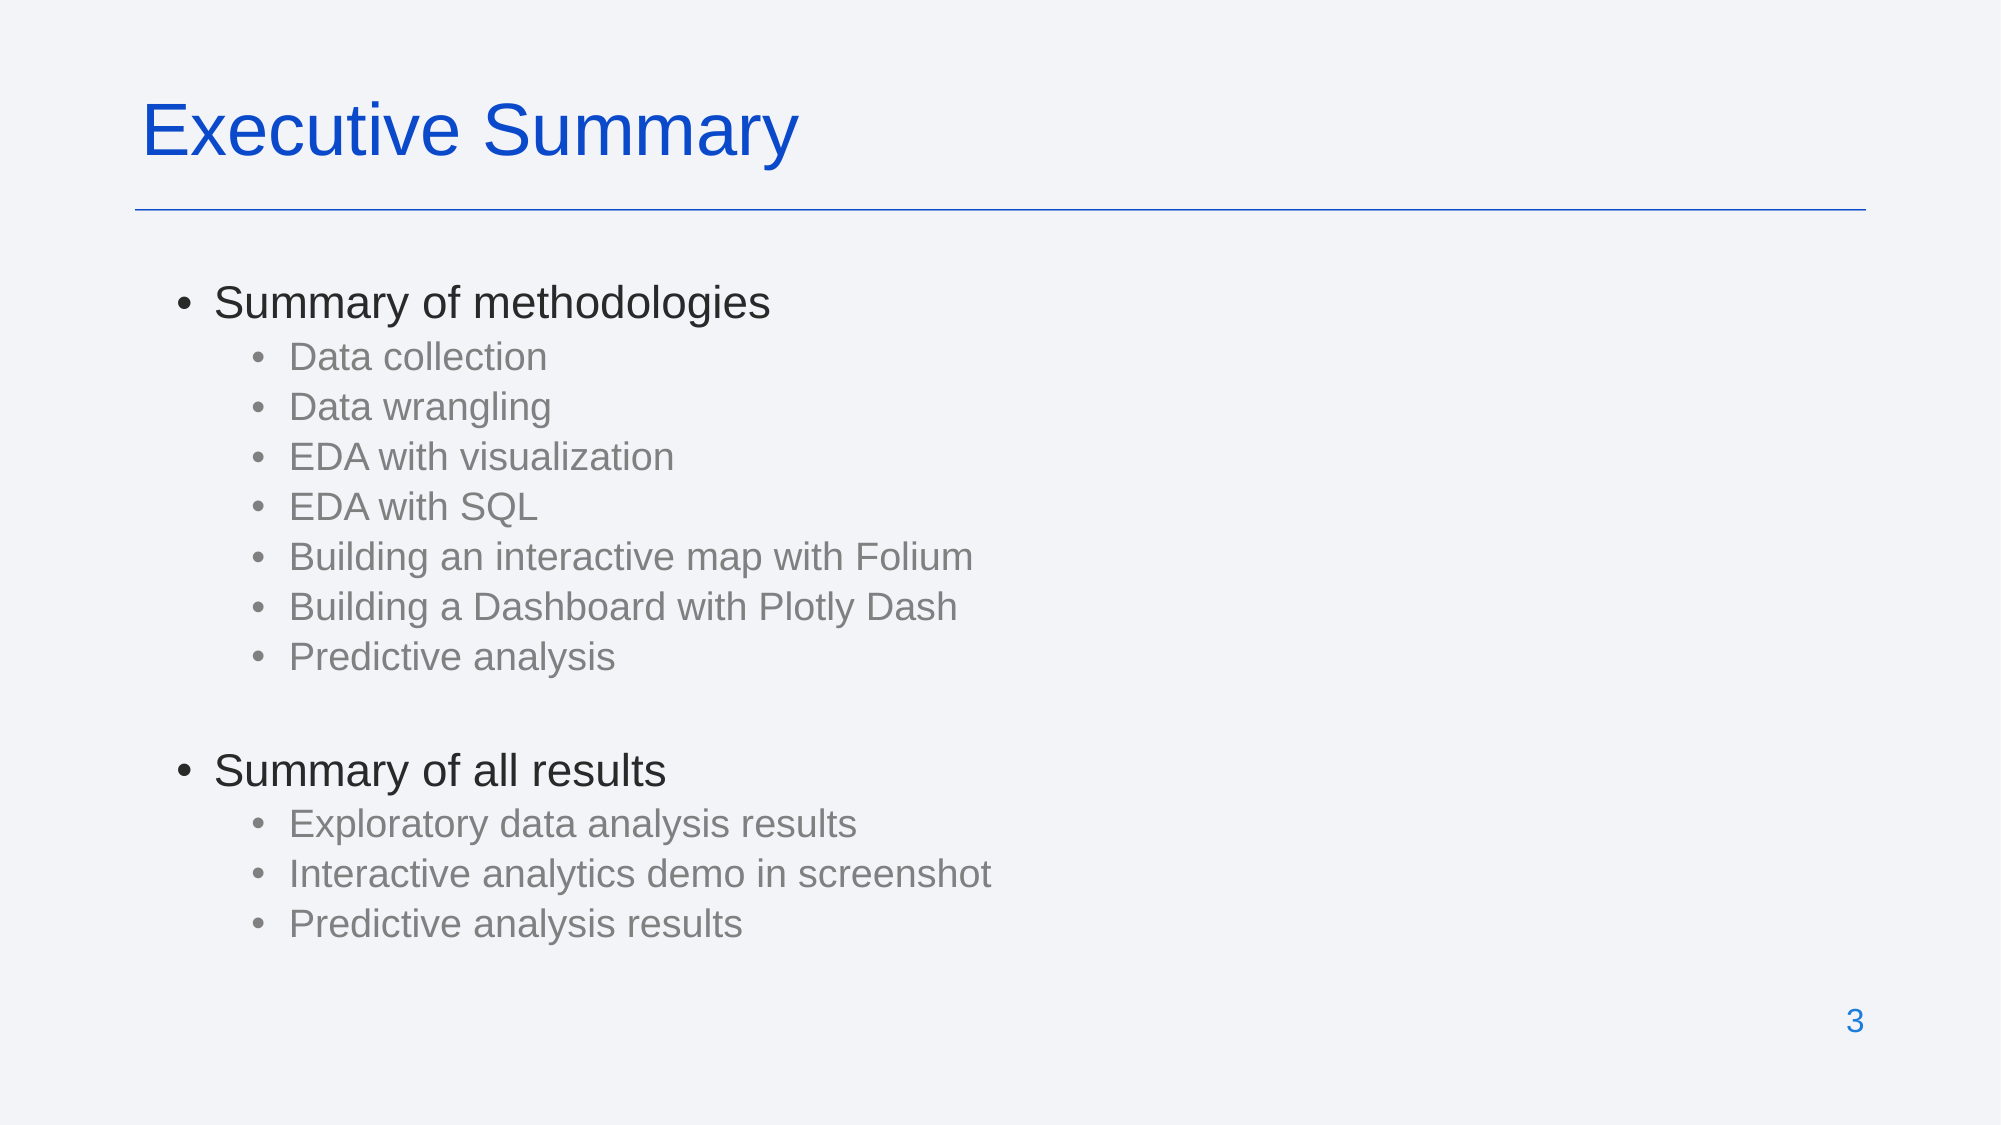

Executive Summary
Summary of methodologies
Data collection
Data wrangling
EDA with visualization
EDA with SQL
Building an interactive map with Folium
Building a Dashboard with Plotly Dash
Predictive analysis

Summary of all results
Exploratory data analysis results
Interactive analytics demo in screenshot
Predictive analysis results
3